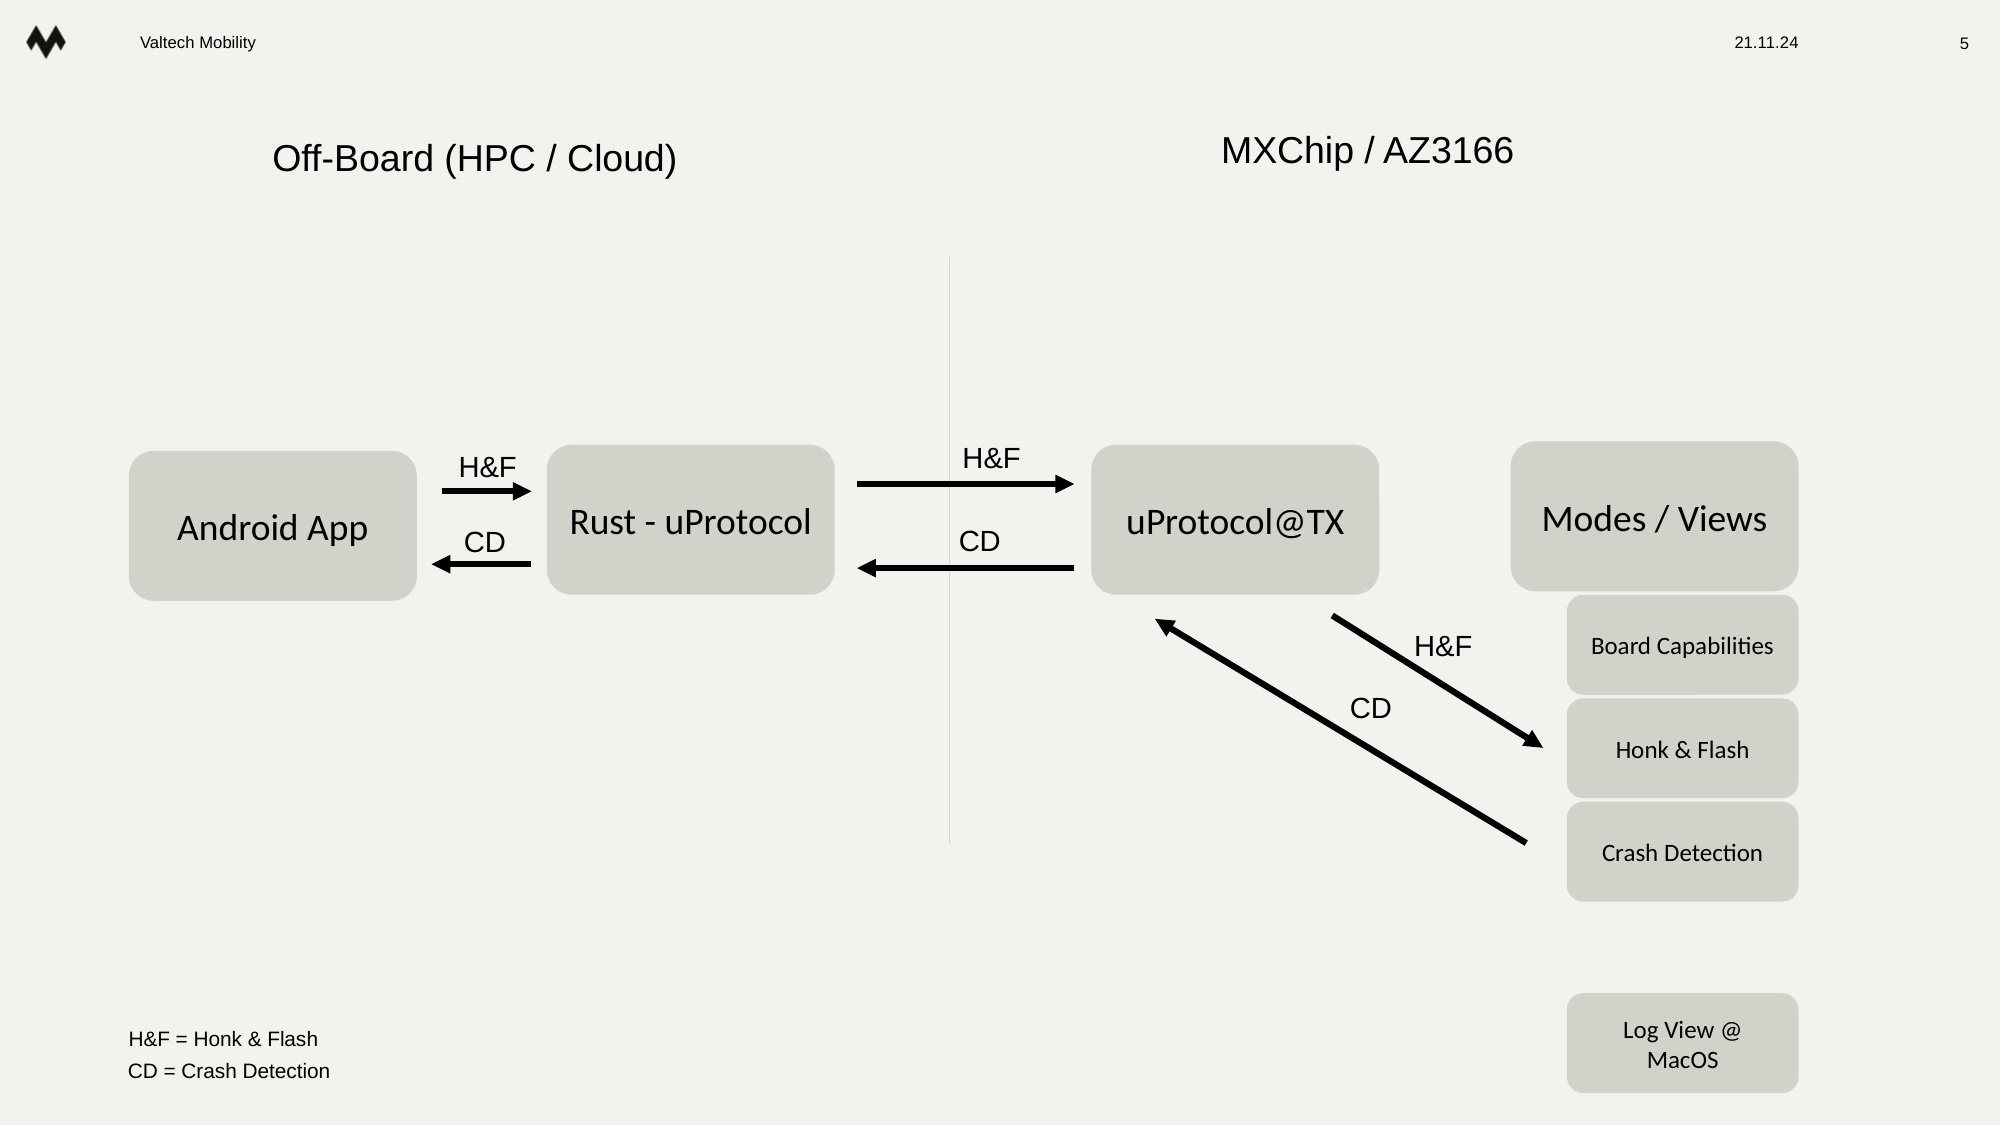

21.11.24
Valtech Mobility
#
5
MXChip / AZ3166
Off-Board (HPC / Cloud)
H&F
Modes / Views
Rust - uProtocol
uProtocol@TX
H&F
Android App
CD
CD
Board Capabilities
H&F
CD
Honk & Flash
Crash Detection
Log View @ MacOS
H&F = Honk & Flash
CD = Crash Detection